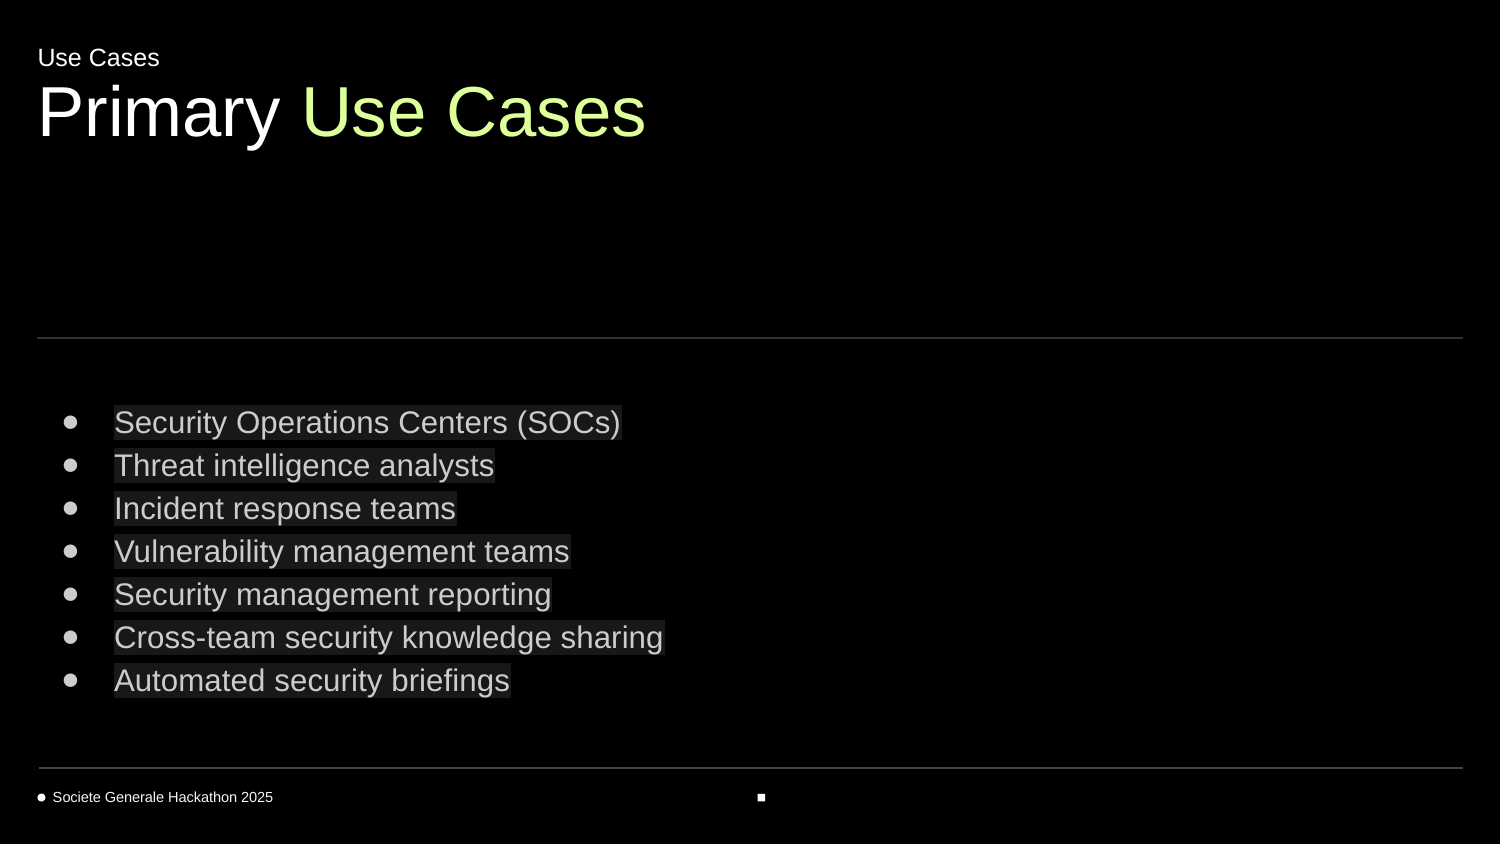

Use Cases
# Primary Use Cases
Security Operations Centers (SOCs)
Threat intelligence analysts
Incident response teams
Vulnerability management teams
Security management reporting
Cross-team security knowledge sharing
Automated security briefings

Societe Generale Hackathon 2025